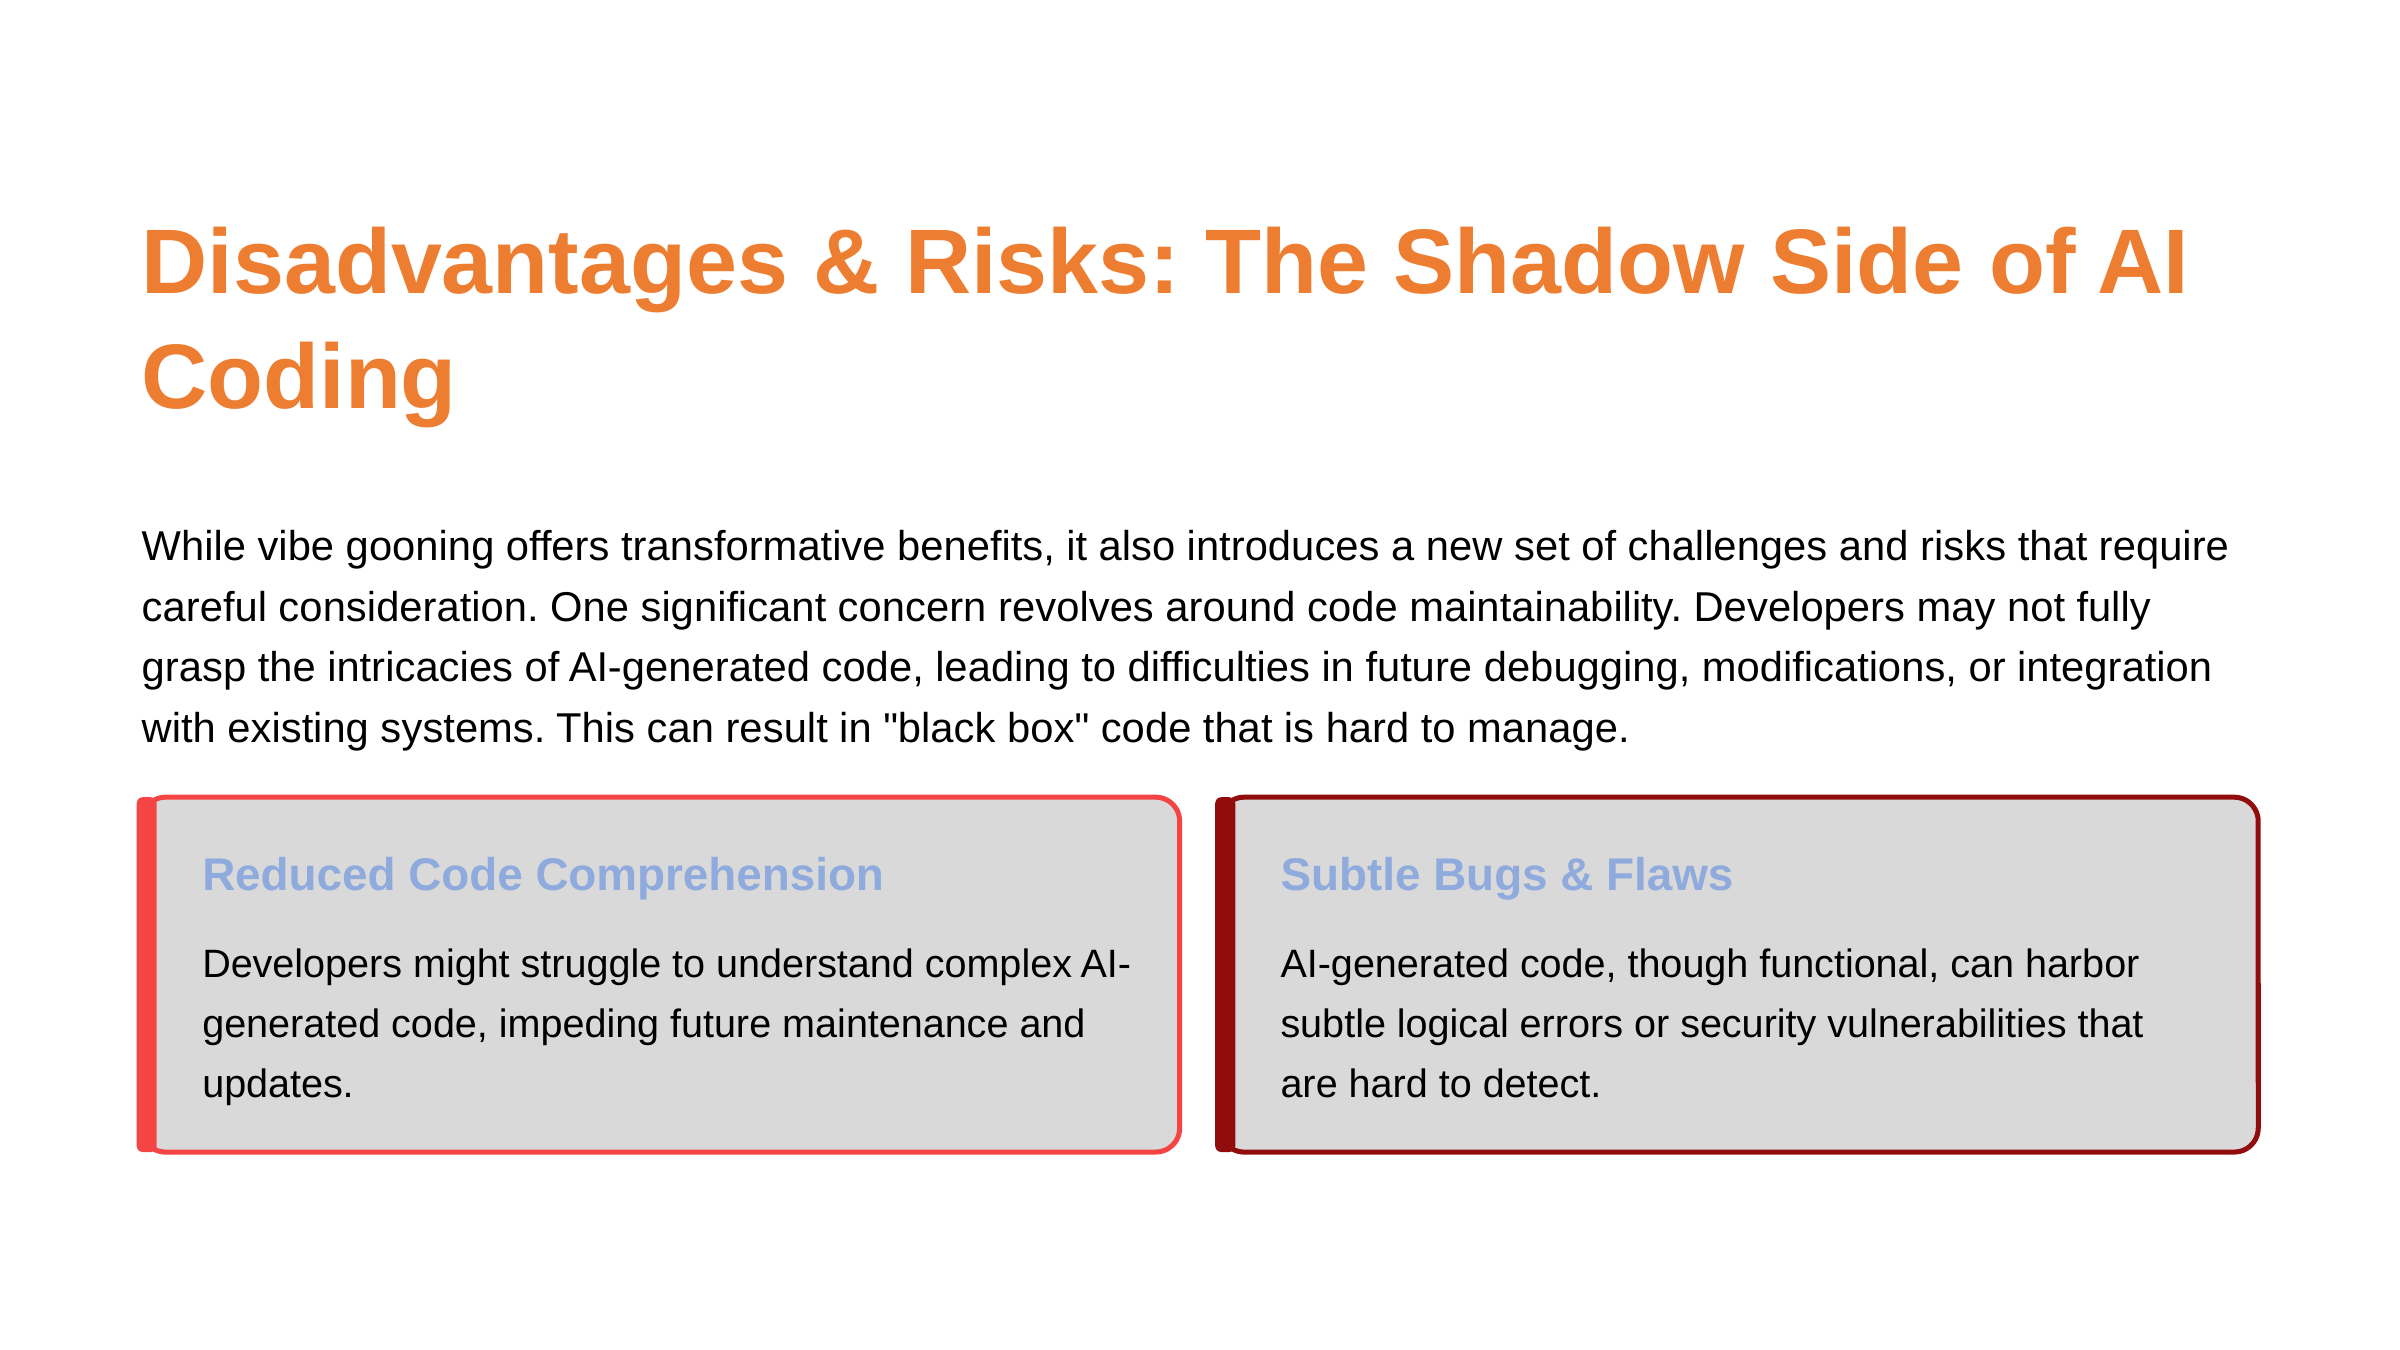

Disadvantages & Risks: The Shadow Side of AI Coding
While vibe gooning offers transformative benefits, it also introduces a new set of challenges and risks that require careful consideration. One significant concern revolves around code maintainability. Developers may not fully grasp the intricacies of AI-generated code, leading to difficulties in future debugging, modifications, or integration with existing systems. This can result in "black box" code that is hard to manage.

Reduced Code Comprehension
Subtle Bugs & Flaws
Developers might struggle to understand complex AI-generated code, impeding future maintenance and updates.
AI-generated code, though functional, can harbor subtle logical errors or security vulnerabilities that are hard to detect.